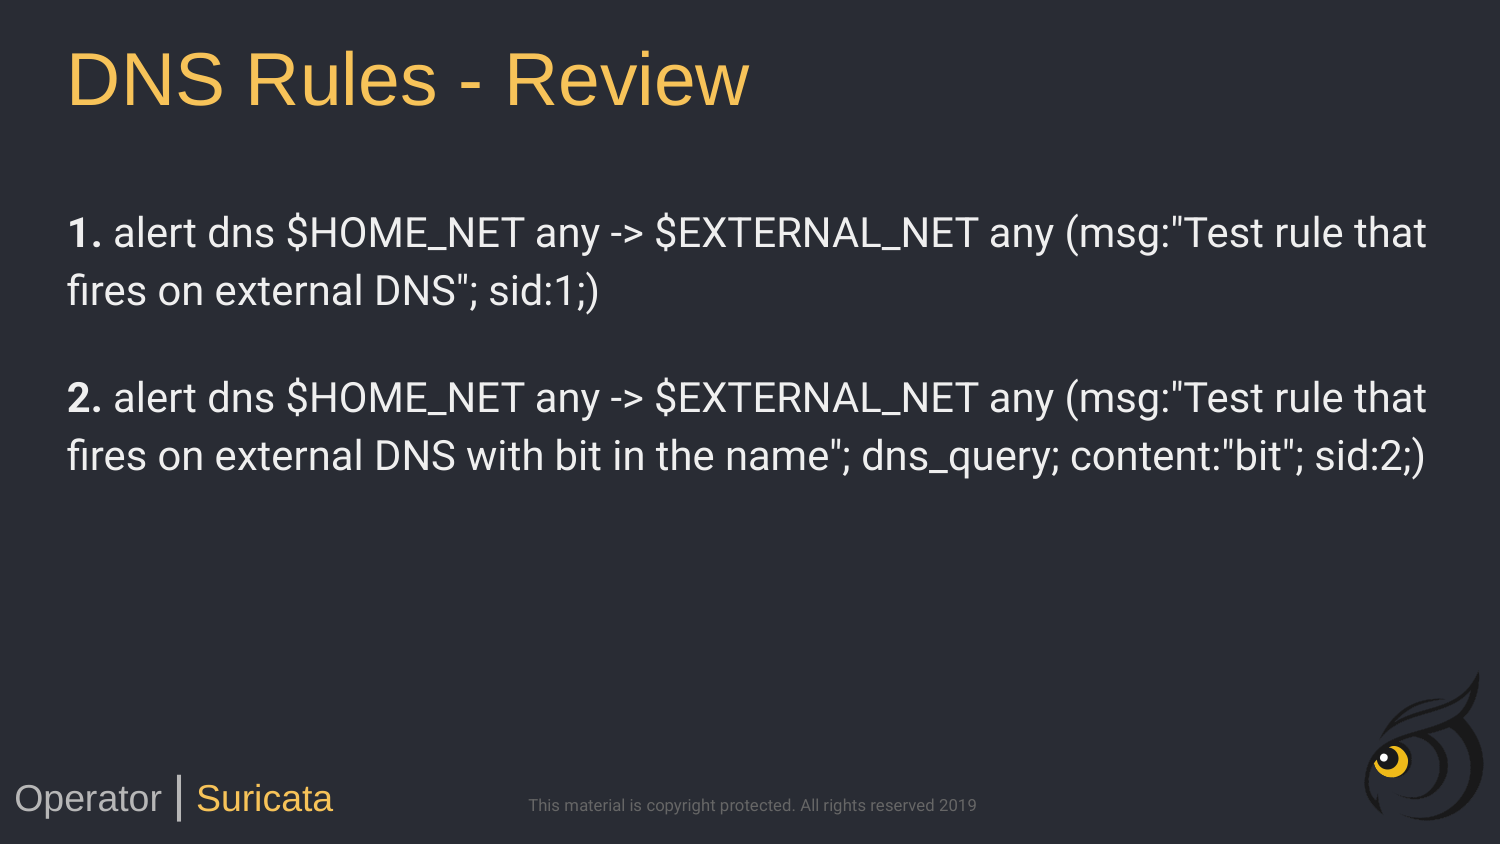

# DNS Rules - Review
1. alert dns $HOME_NET any -> $EXTERNAL_NET any (msg:"Test rule that fires on external DNS"; sid:1;)
2. alert dns $HOME_NET any -> $EXTERNAL_NET any (msg:"Test rule that fires on external DNS with bit in the name"; dns_query; content:"bit"; sid:2;)